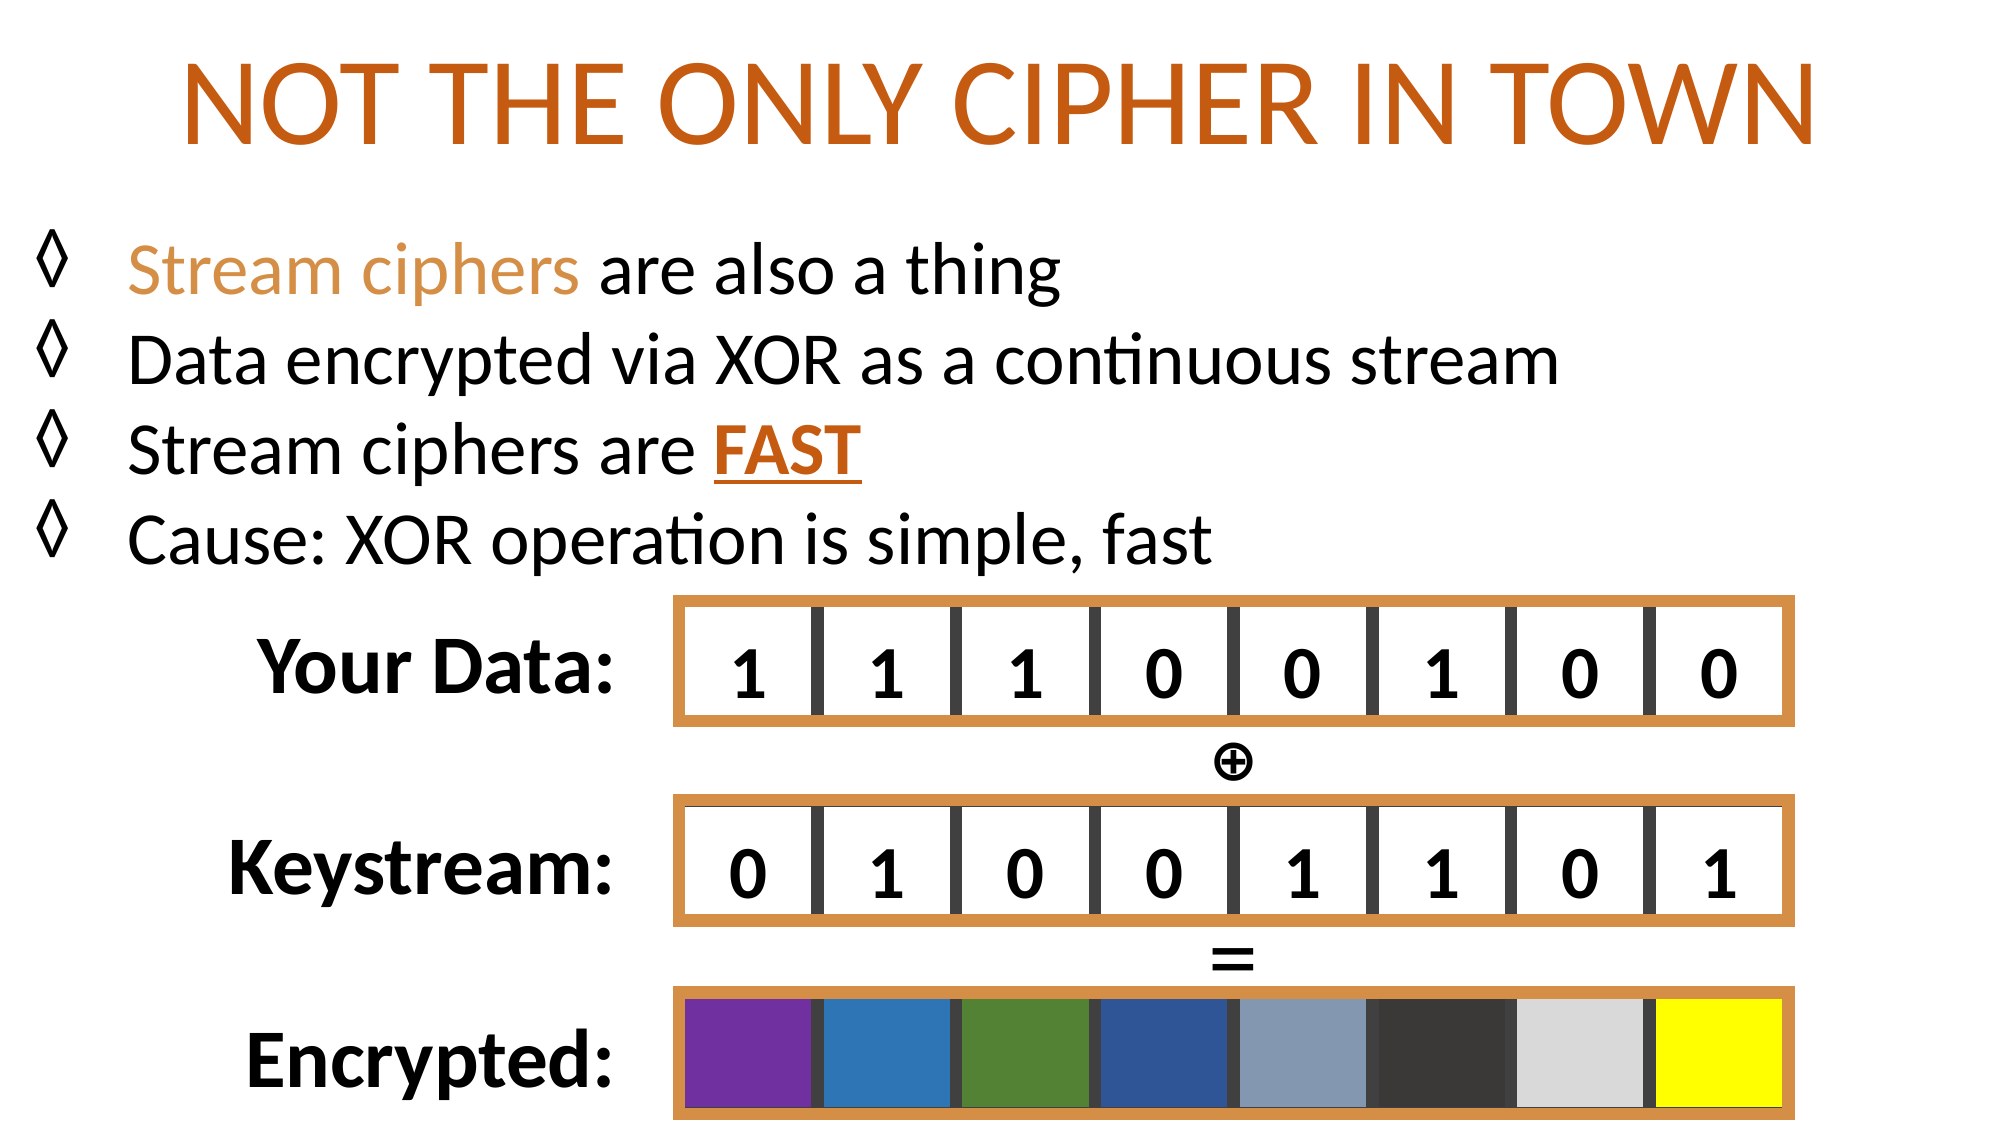

not The Only Cipher In Town
Stream ciphers are also a thing
Data encrypted via XOR as a continuous stream
Stream ciphers are FAST
Cause: XOR operation is simple, fast

0
0
1
0
1
1
1
0
⊕

0
1
1
1
0
1
0
0
=

Your Data:
Keystream:
Encrypted: